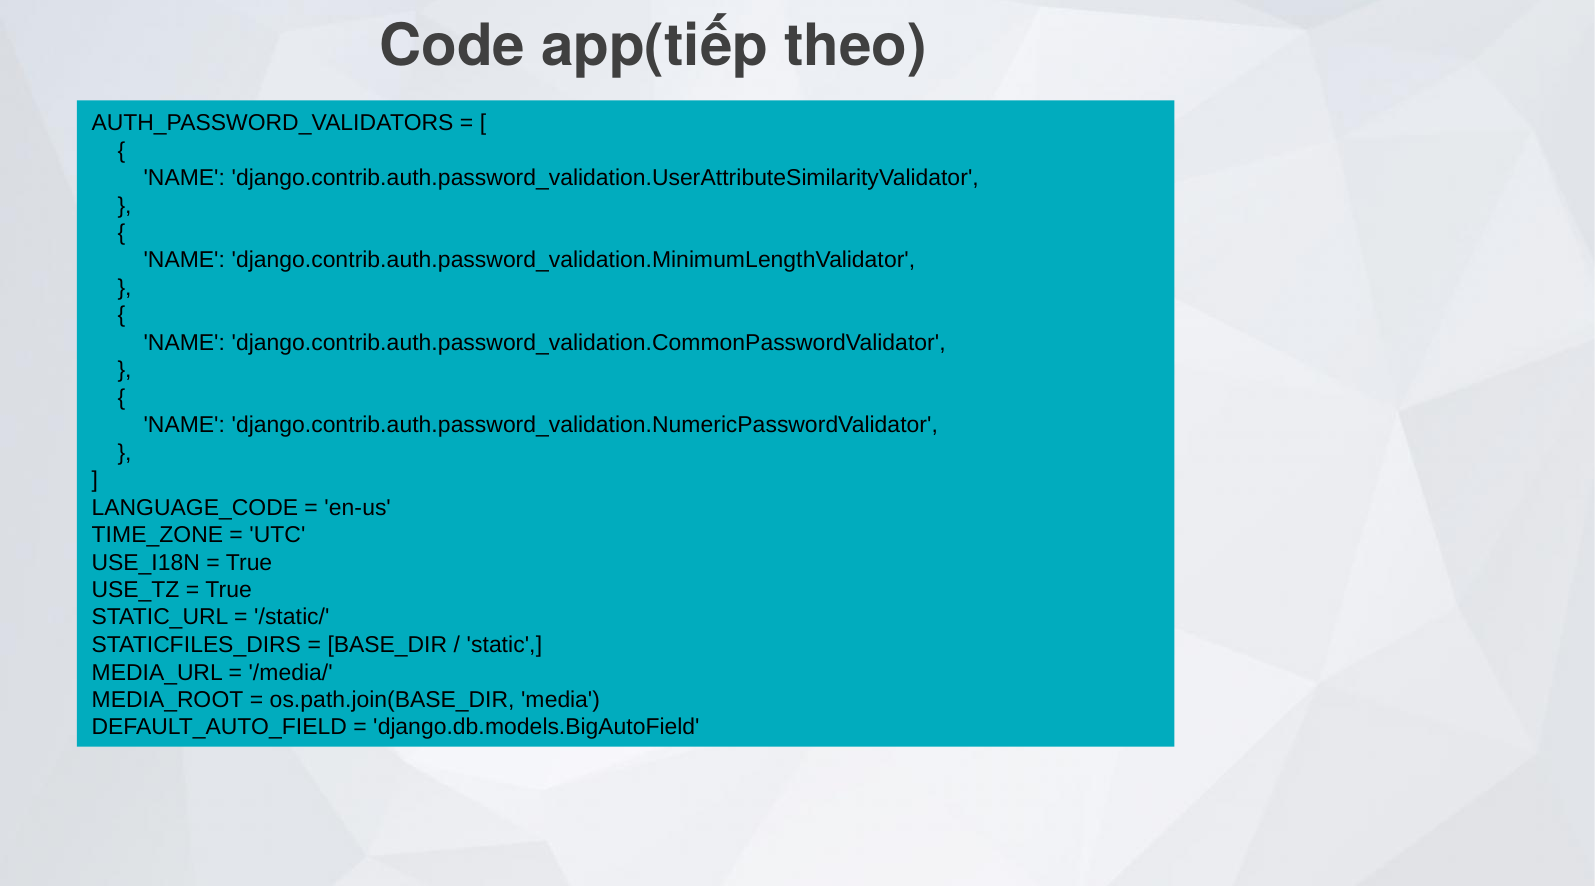

Code app(tiếp theo)

AUTH_PASSWORD_VALIDATORS = [
    {
        'NAME': 'django.contrib.auth.password_validation.UserAttributeSimilarityValidator',
    },
    {
        'NAME': 'django.contrib.auth.password_validation.MinimumLengthValidator',
    },
    {
        'NAME': 'django.contrib.auth.password_validation.CommonPasswordValidator',
    },
    {
        'NAME': 'django.contrib.auth.password_validation.NumericPasswordValidator',
    },
]
LANGUAGE_CODE = 'en-us'
TIME_ZONE = 'UTC'
USE_I18N = True
USE_TZ = True
STATIC_URL = '/static/'
STATICFILES_DIRS = [BASE_DIR / 'static',]
MEDIA_URL = '/media/'
MEDIA_ROOT = os.path.join(BASE_DIR, 'media')
DEFAULT_AUTO_FIELD = 'django.db.models.BigAutoField'